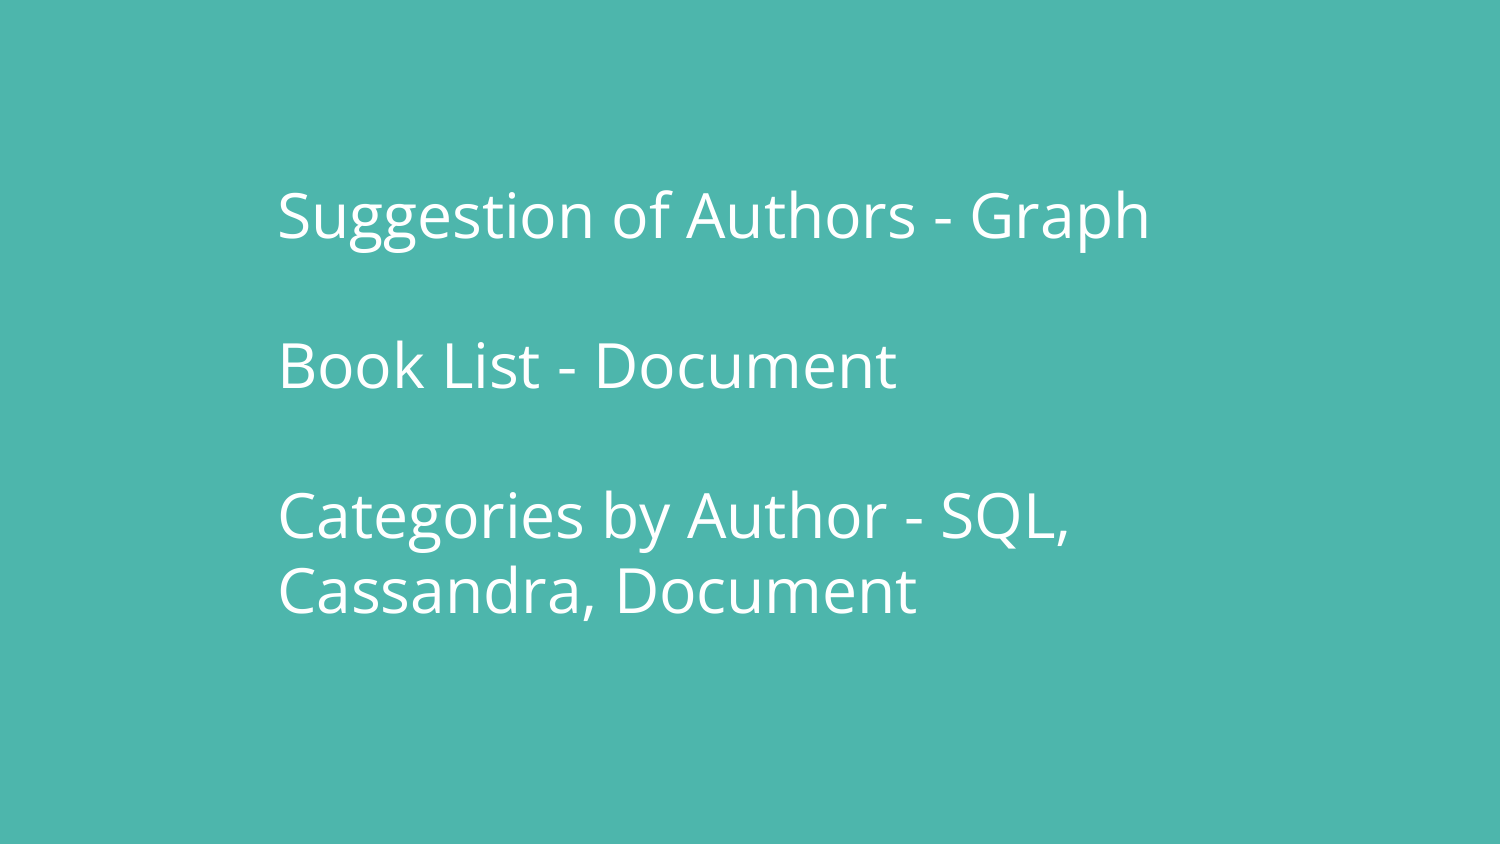

Suggestion of Authors - Graph

Book List - Document

Categories by Author - SQL, Cassandra, Document